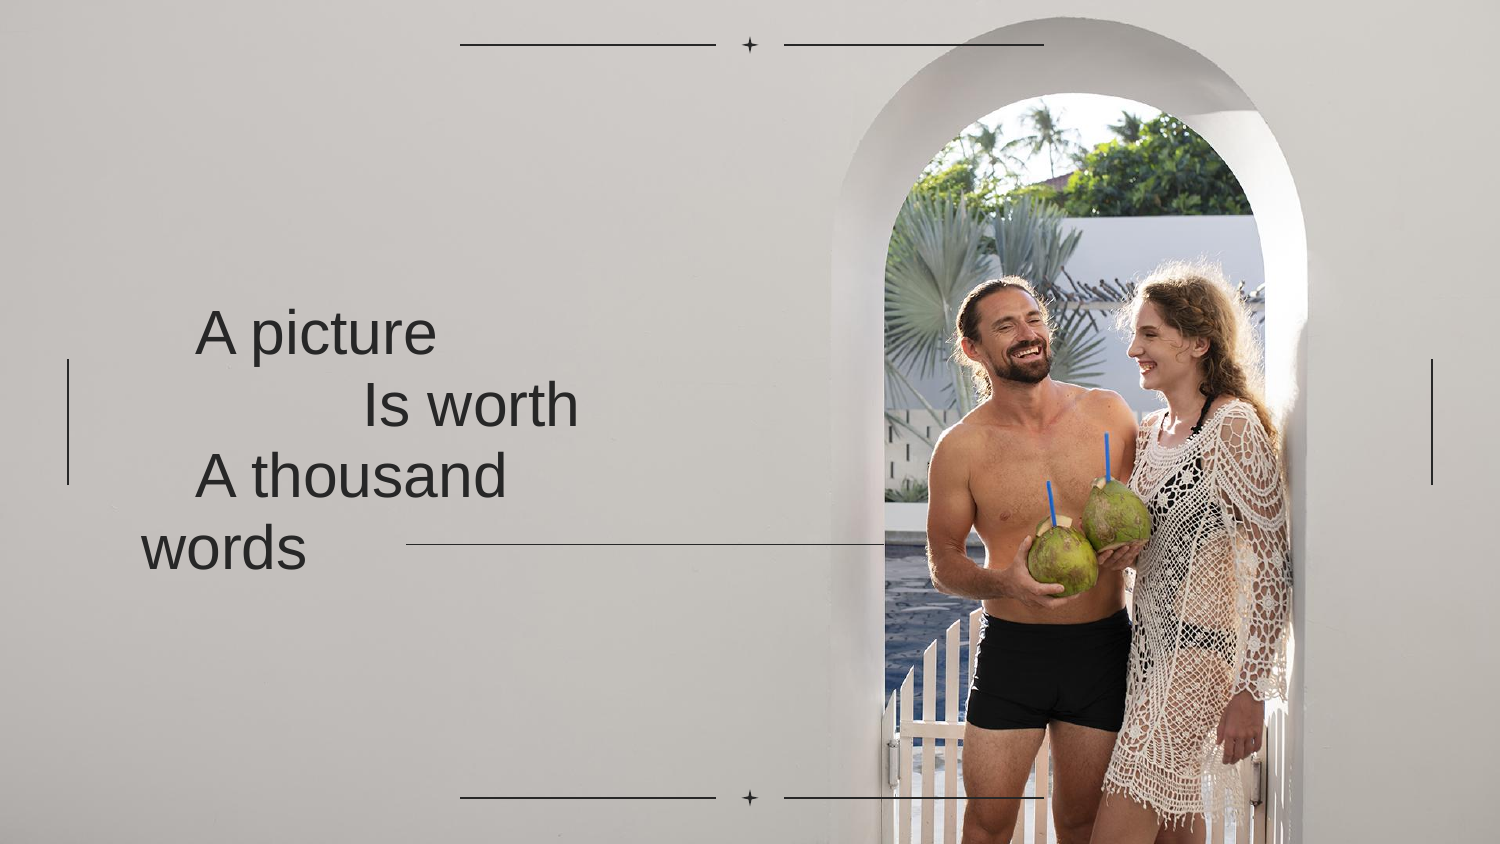

# A picture
Is worth
A thousand
words